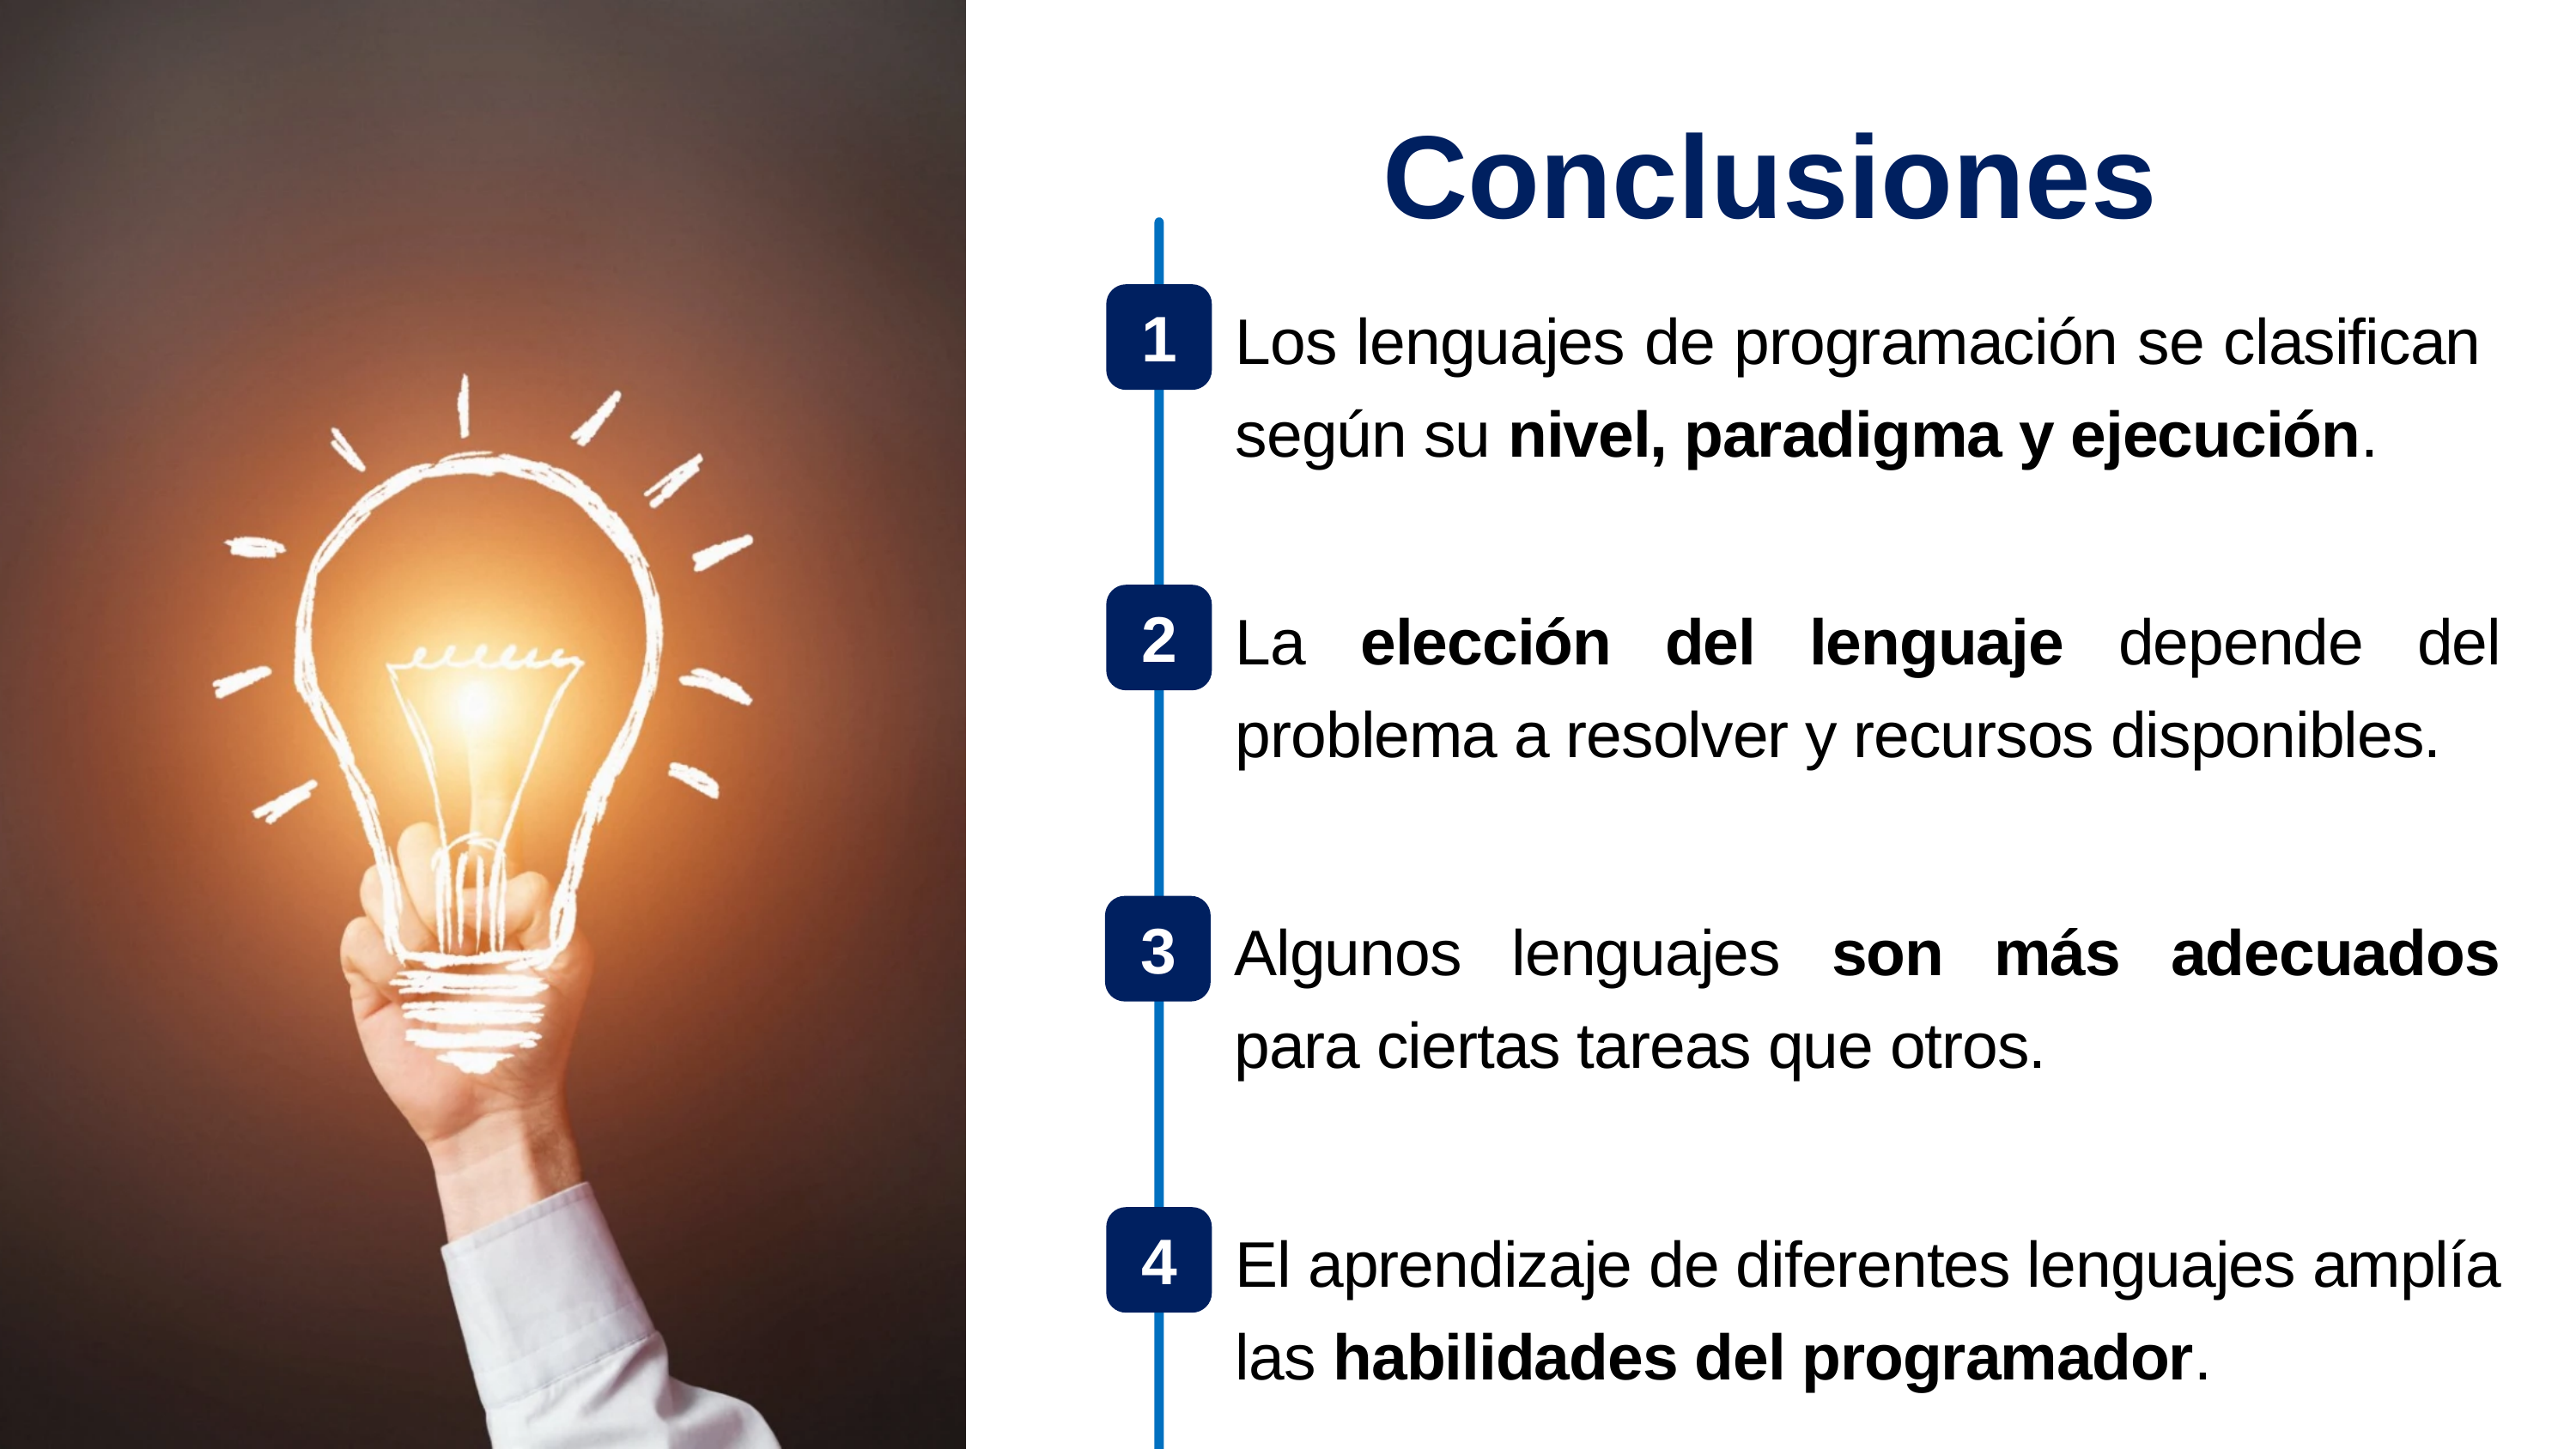

Conclusiones

Los lenguajes de programación se clasifican  según su nivel, paradigma y ejecución.
1

La elección del lenguaje depende del problema a resolver y recursos disponibles.
2

Algunos lenguajes son más adecuados para ciertas tareas que otros.
3

El aprendizaje de diferentes lenguajes amplía las habilidades del programador.
4